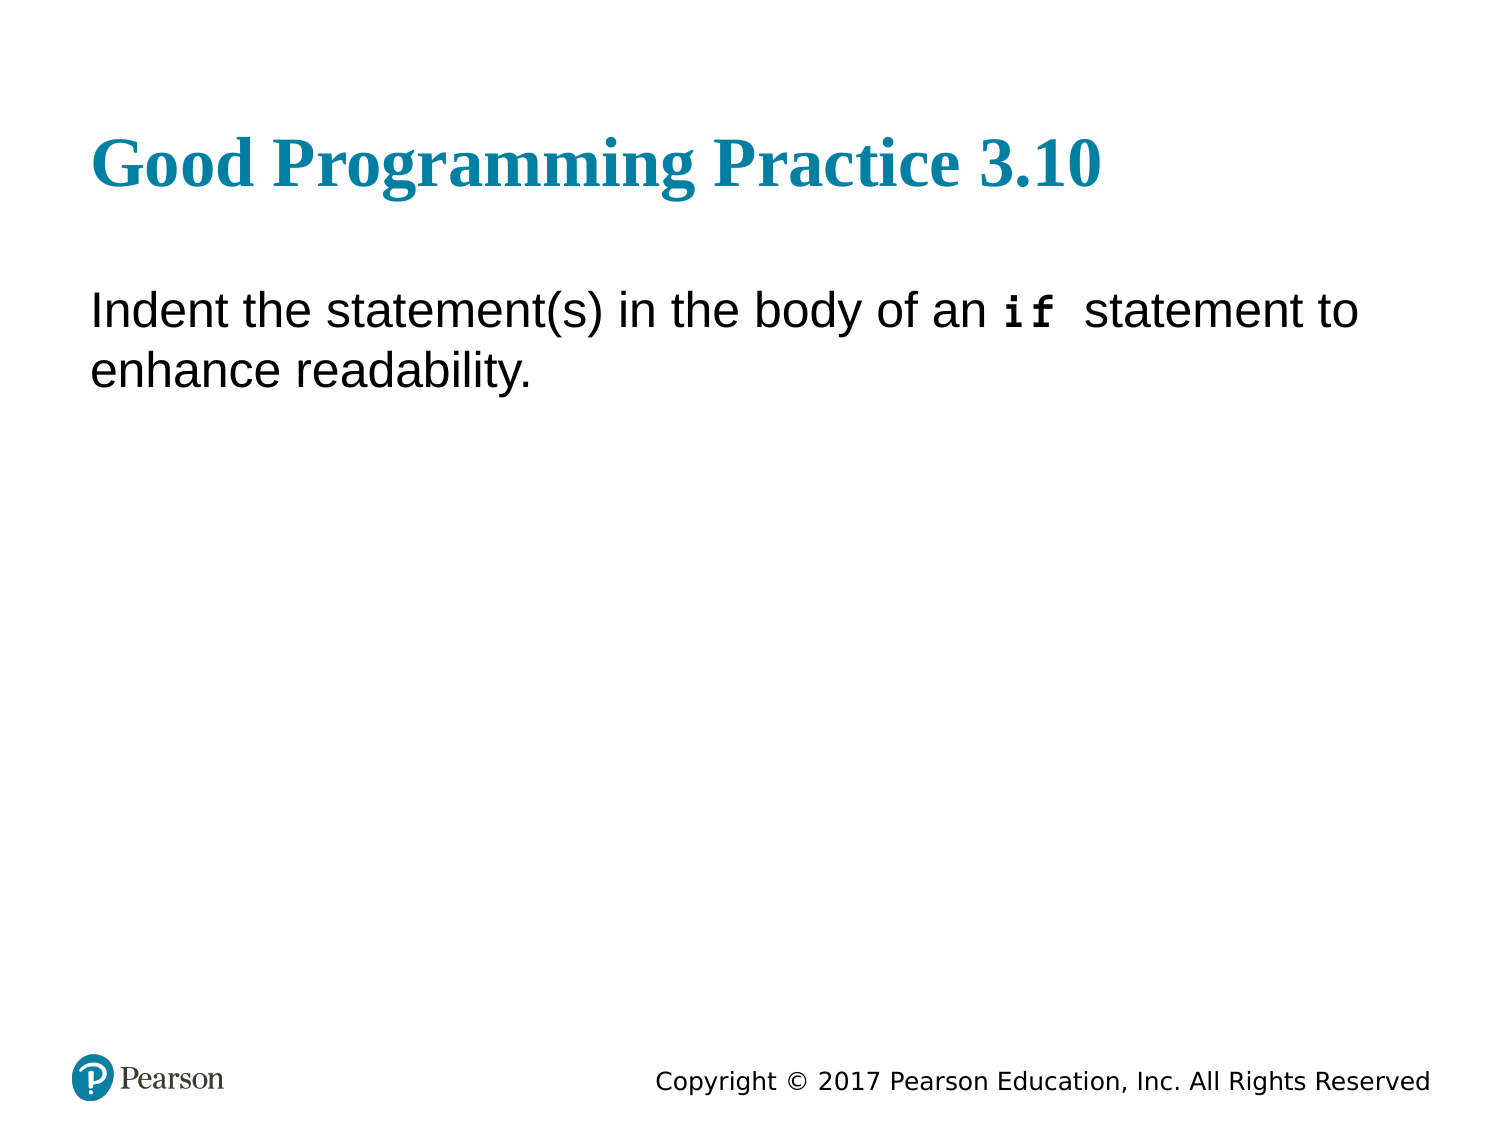

# Good Programming Practice 3.10
Indent the statement(s) in the body of an if statement to enhance readability.